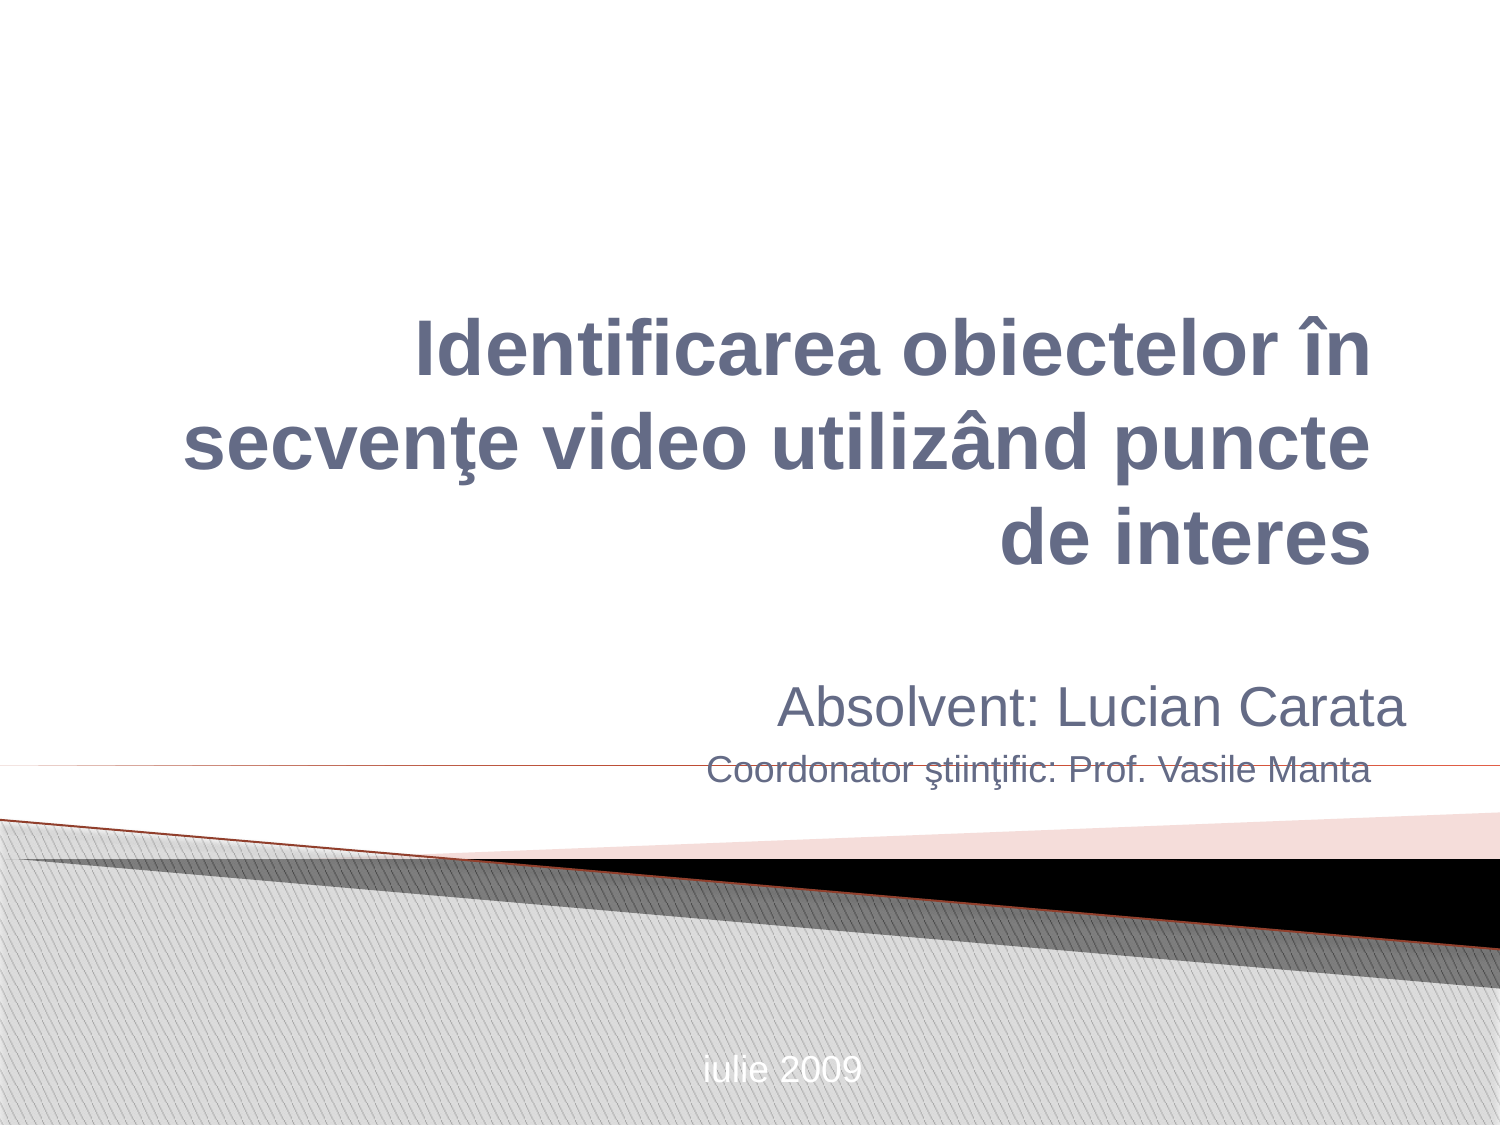

# Identificarea obiectelor în secvenţe video utilizând puncte de interes
Absolvent: Lucian Carata
Coordonator ştiinţific: Prof. Vasile Manta
iulie 2009